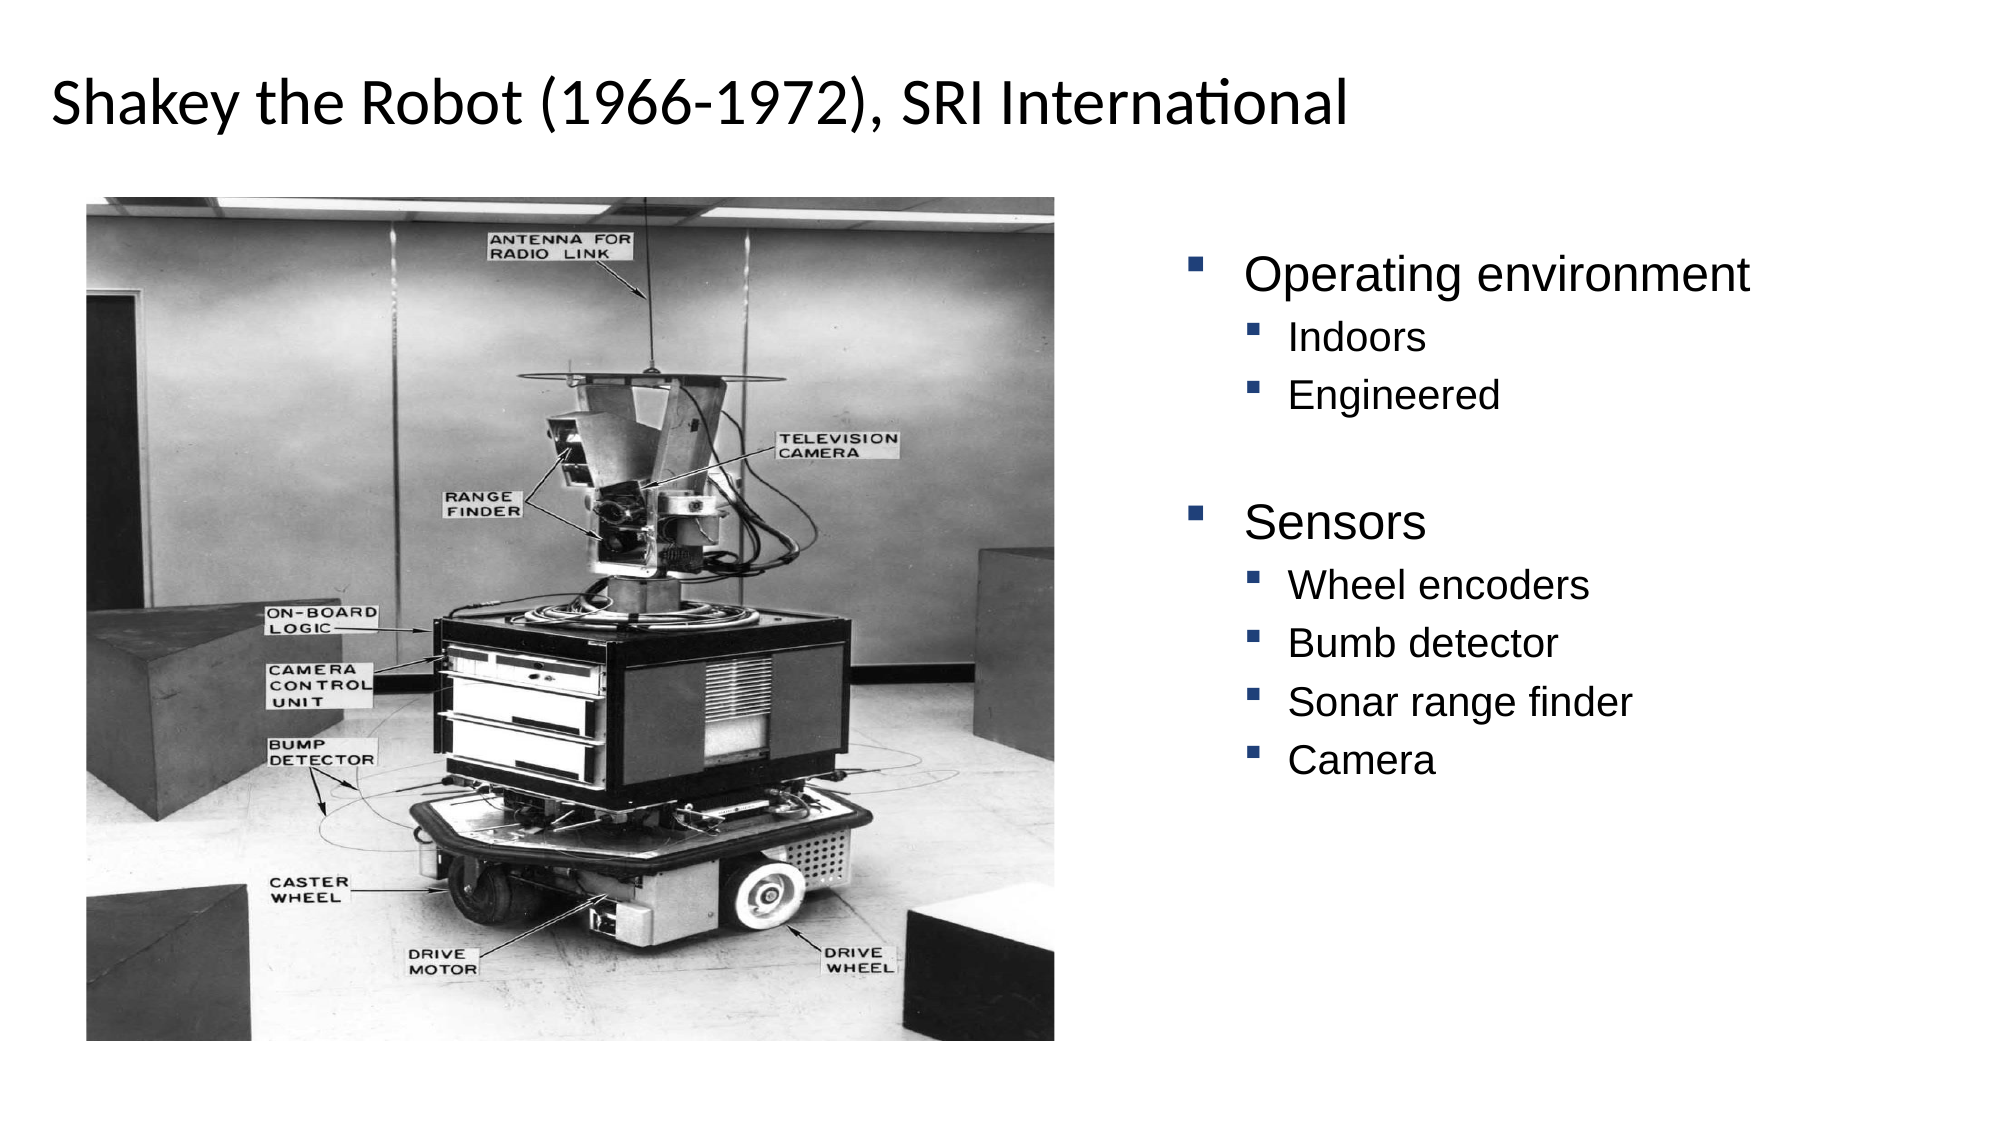

Shakey the Robot (1966-1972), SRI International

Operating environment
Indoors
Engineered

Sensors
Wheel encoders
Bumb detector
Sonar range finder
Camera